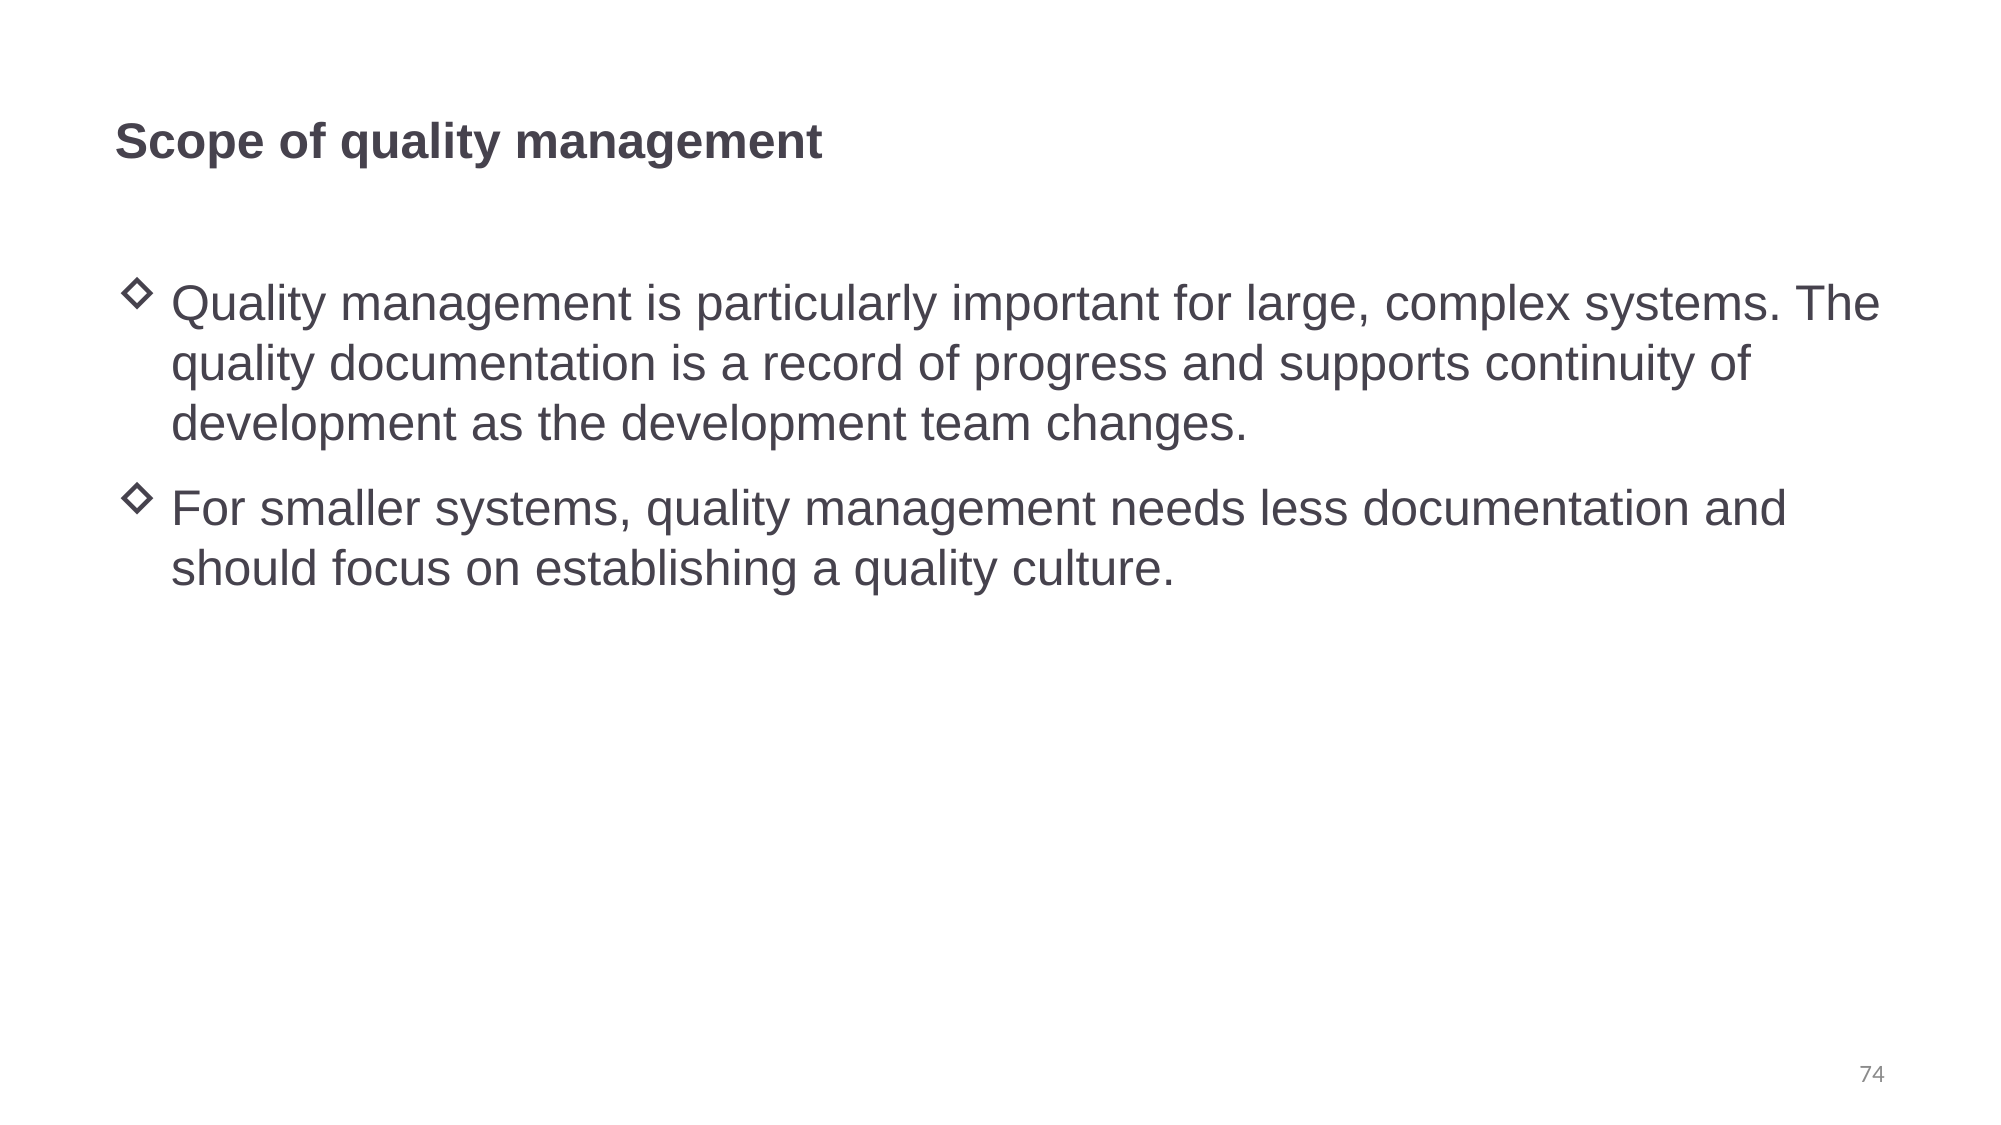

# Scope of quality management
Quality management is particularly important for large, complex systems. The quality documentation is a record of progress and supports continuity of development as the development team changes.
For smaller systems, quality management needs less documentation and should focus on establishing a quality culture.
74